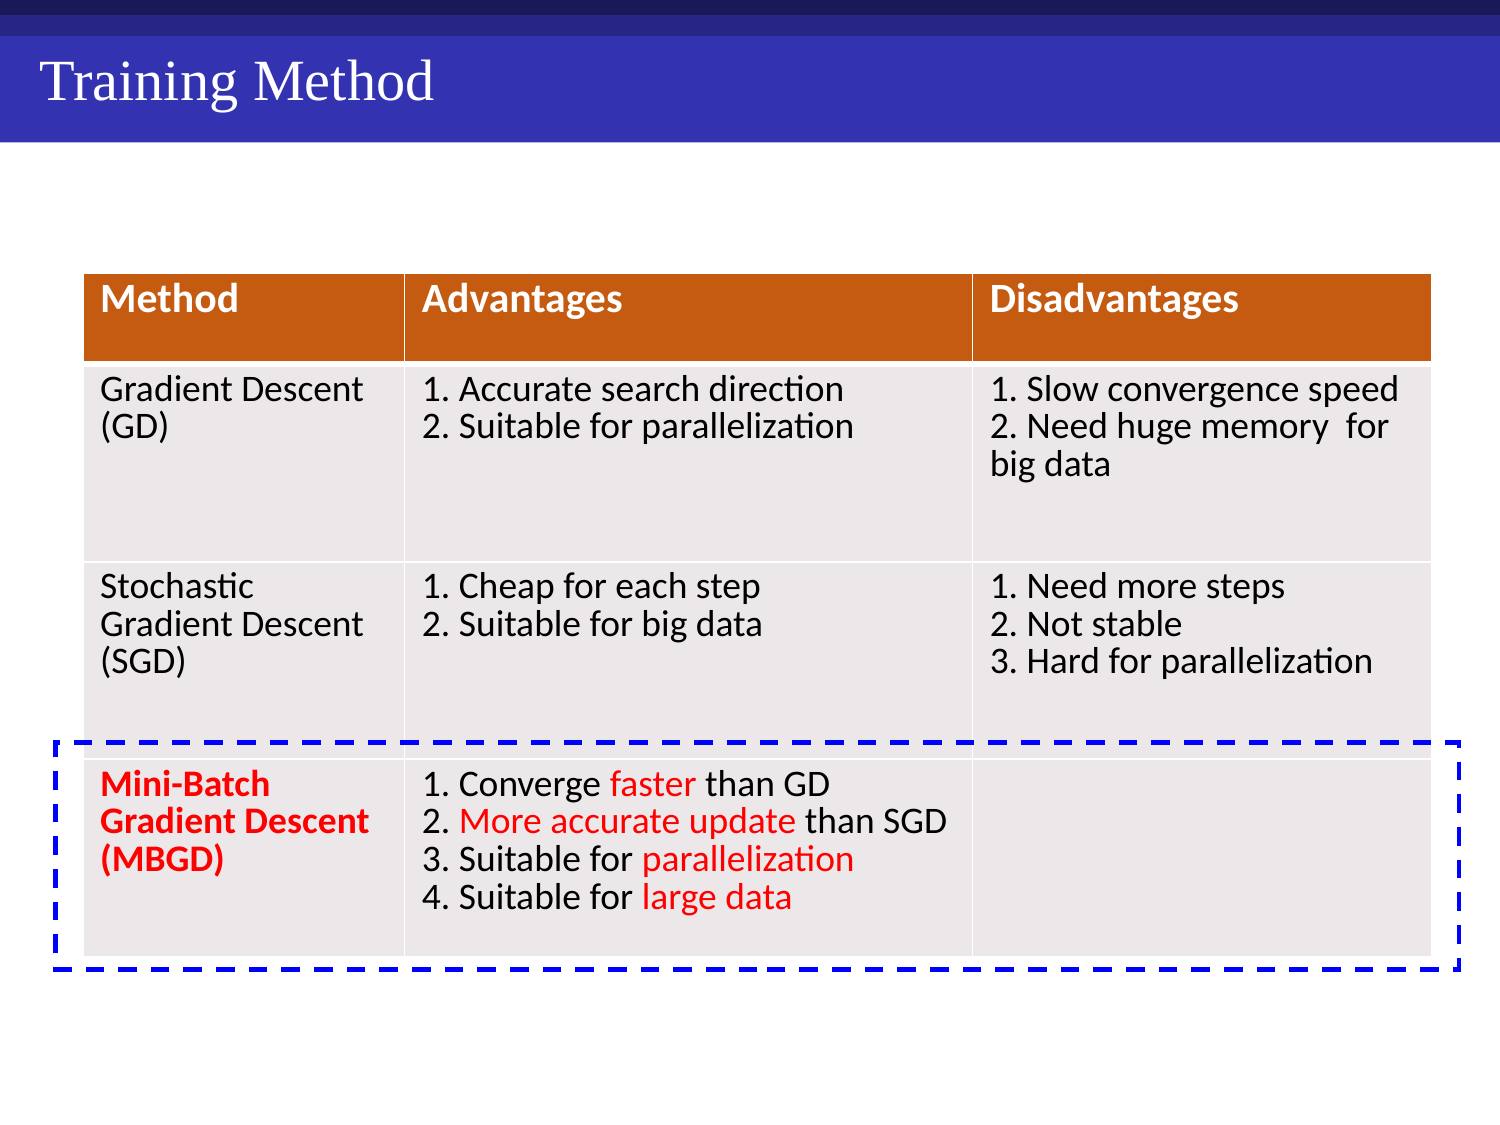

Training Method
| Method | Advantages | Disadvantages |
| --- | --- | --- |
| Gradient Descent (GD) | 1. Accurate search direction 2. Suitable for parallelization | 1. Slow convergence speed 2. Need huge memory for big data |
| Stochastic Gradient Descent (SGD) | 1. Cheap for each step 2. Suitable for big data | 1. Need more steps 2. Not stable 3. Hard for parallelization |
| Mini-Batch Gradient Descent (MBGD) | 1. Converge faster than GD 2. More accurate update than SGD 3. Suitable for parallelization 4. Suitable for large data |  |